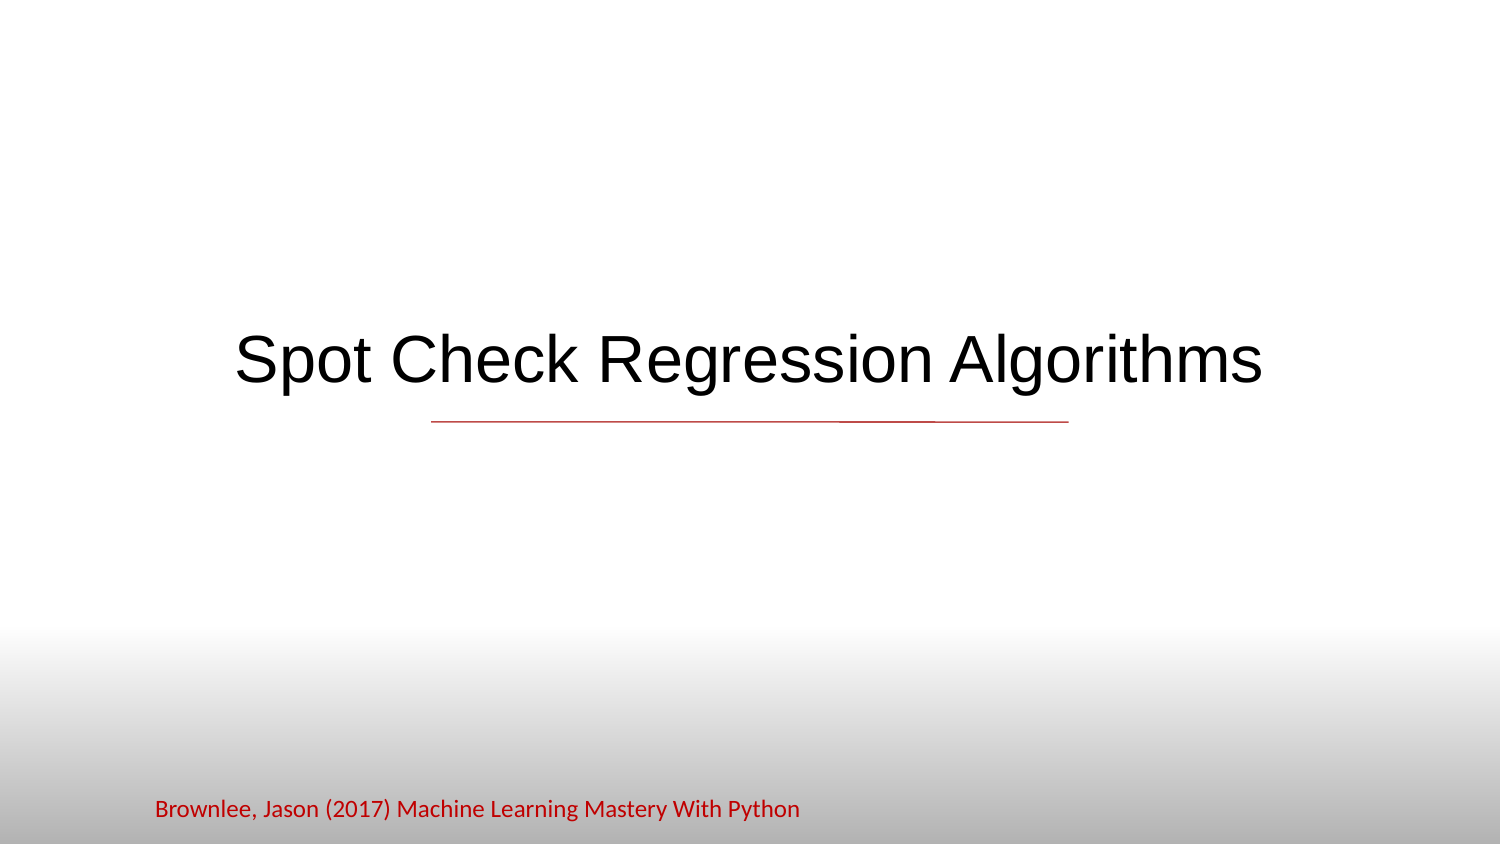

# Spot Check Regression Algorithms
Brownlee, Jason (2017) Machine Learning Mastery With Python